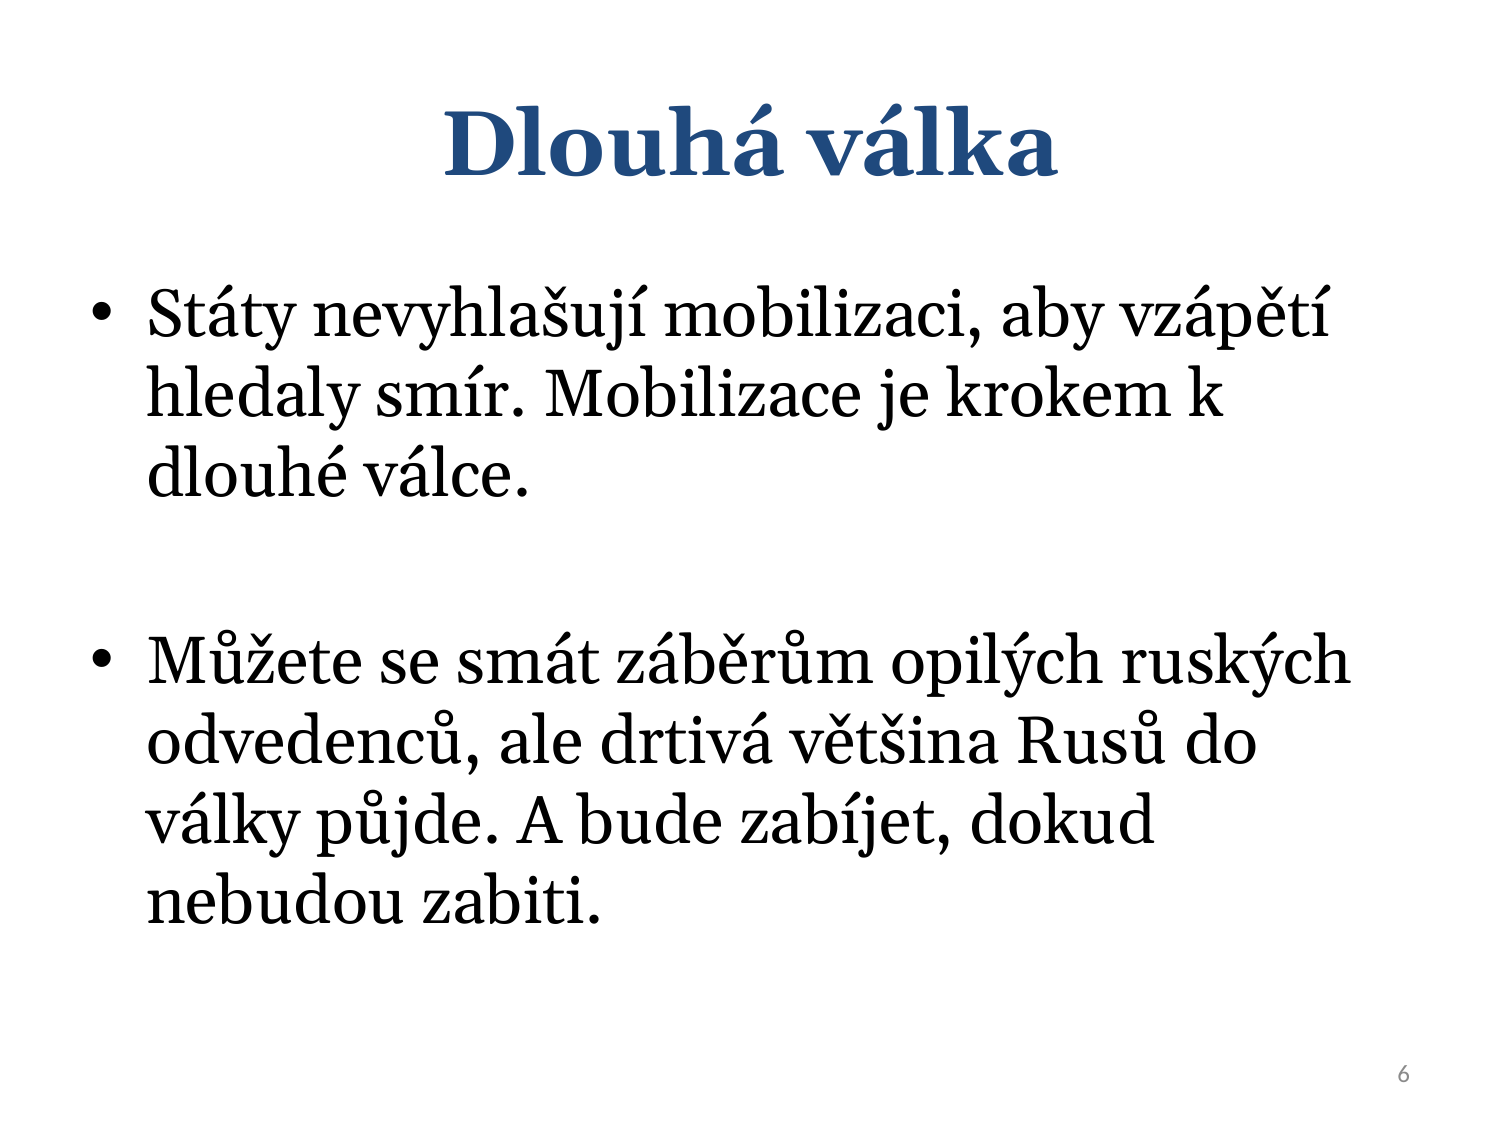

# Dlouhá válka
Státy nevyhlašují mobilizaci, aby vzápětí hledaly smír. Mobilizace je krokem k dlouhé válce.

Můžete se smát záběrům opilých ruských odvedenců, ale drtivá většina Rusů do války půjde. A bude zabíjet, dokud nebudou zabiti.

6